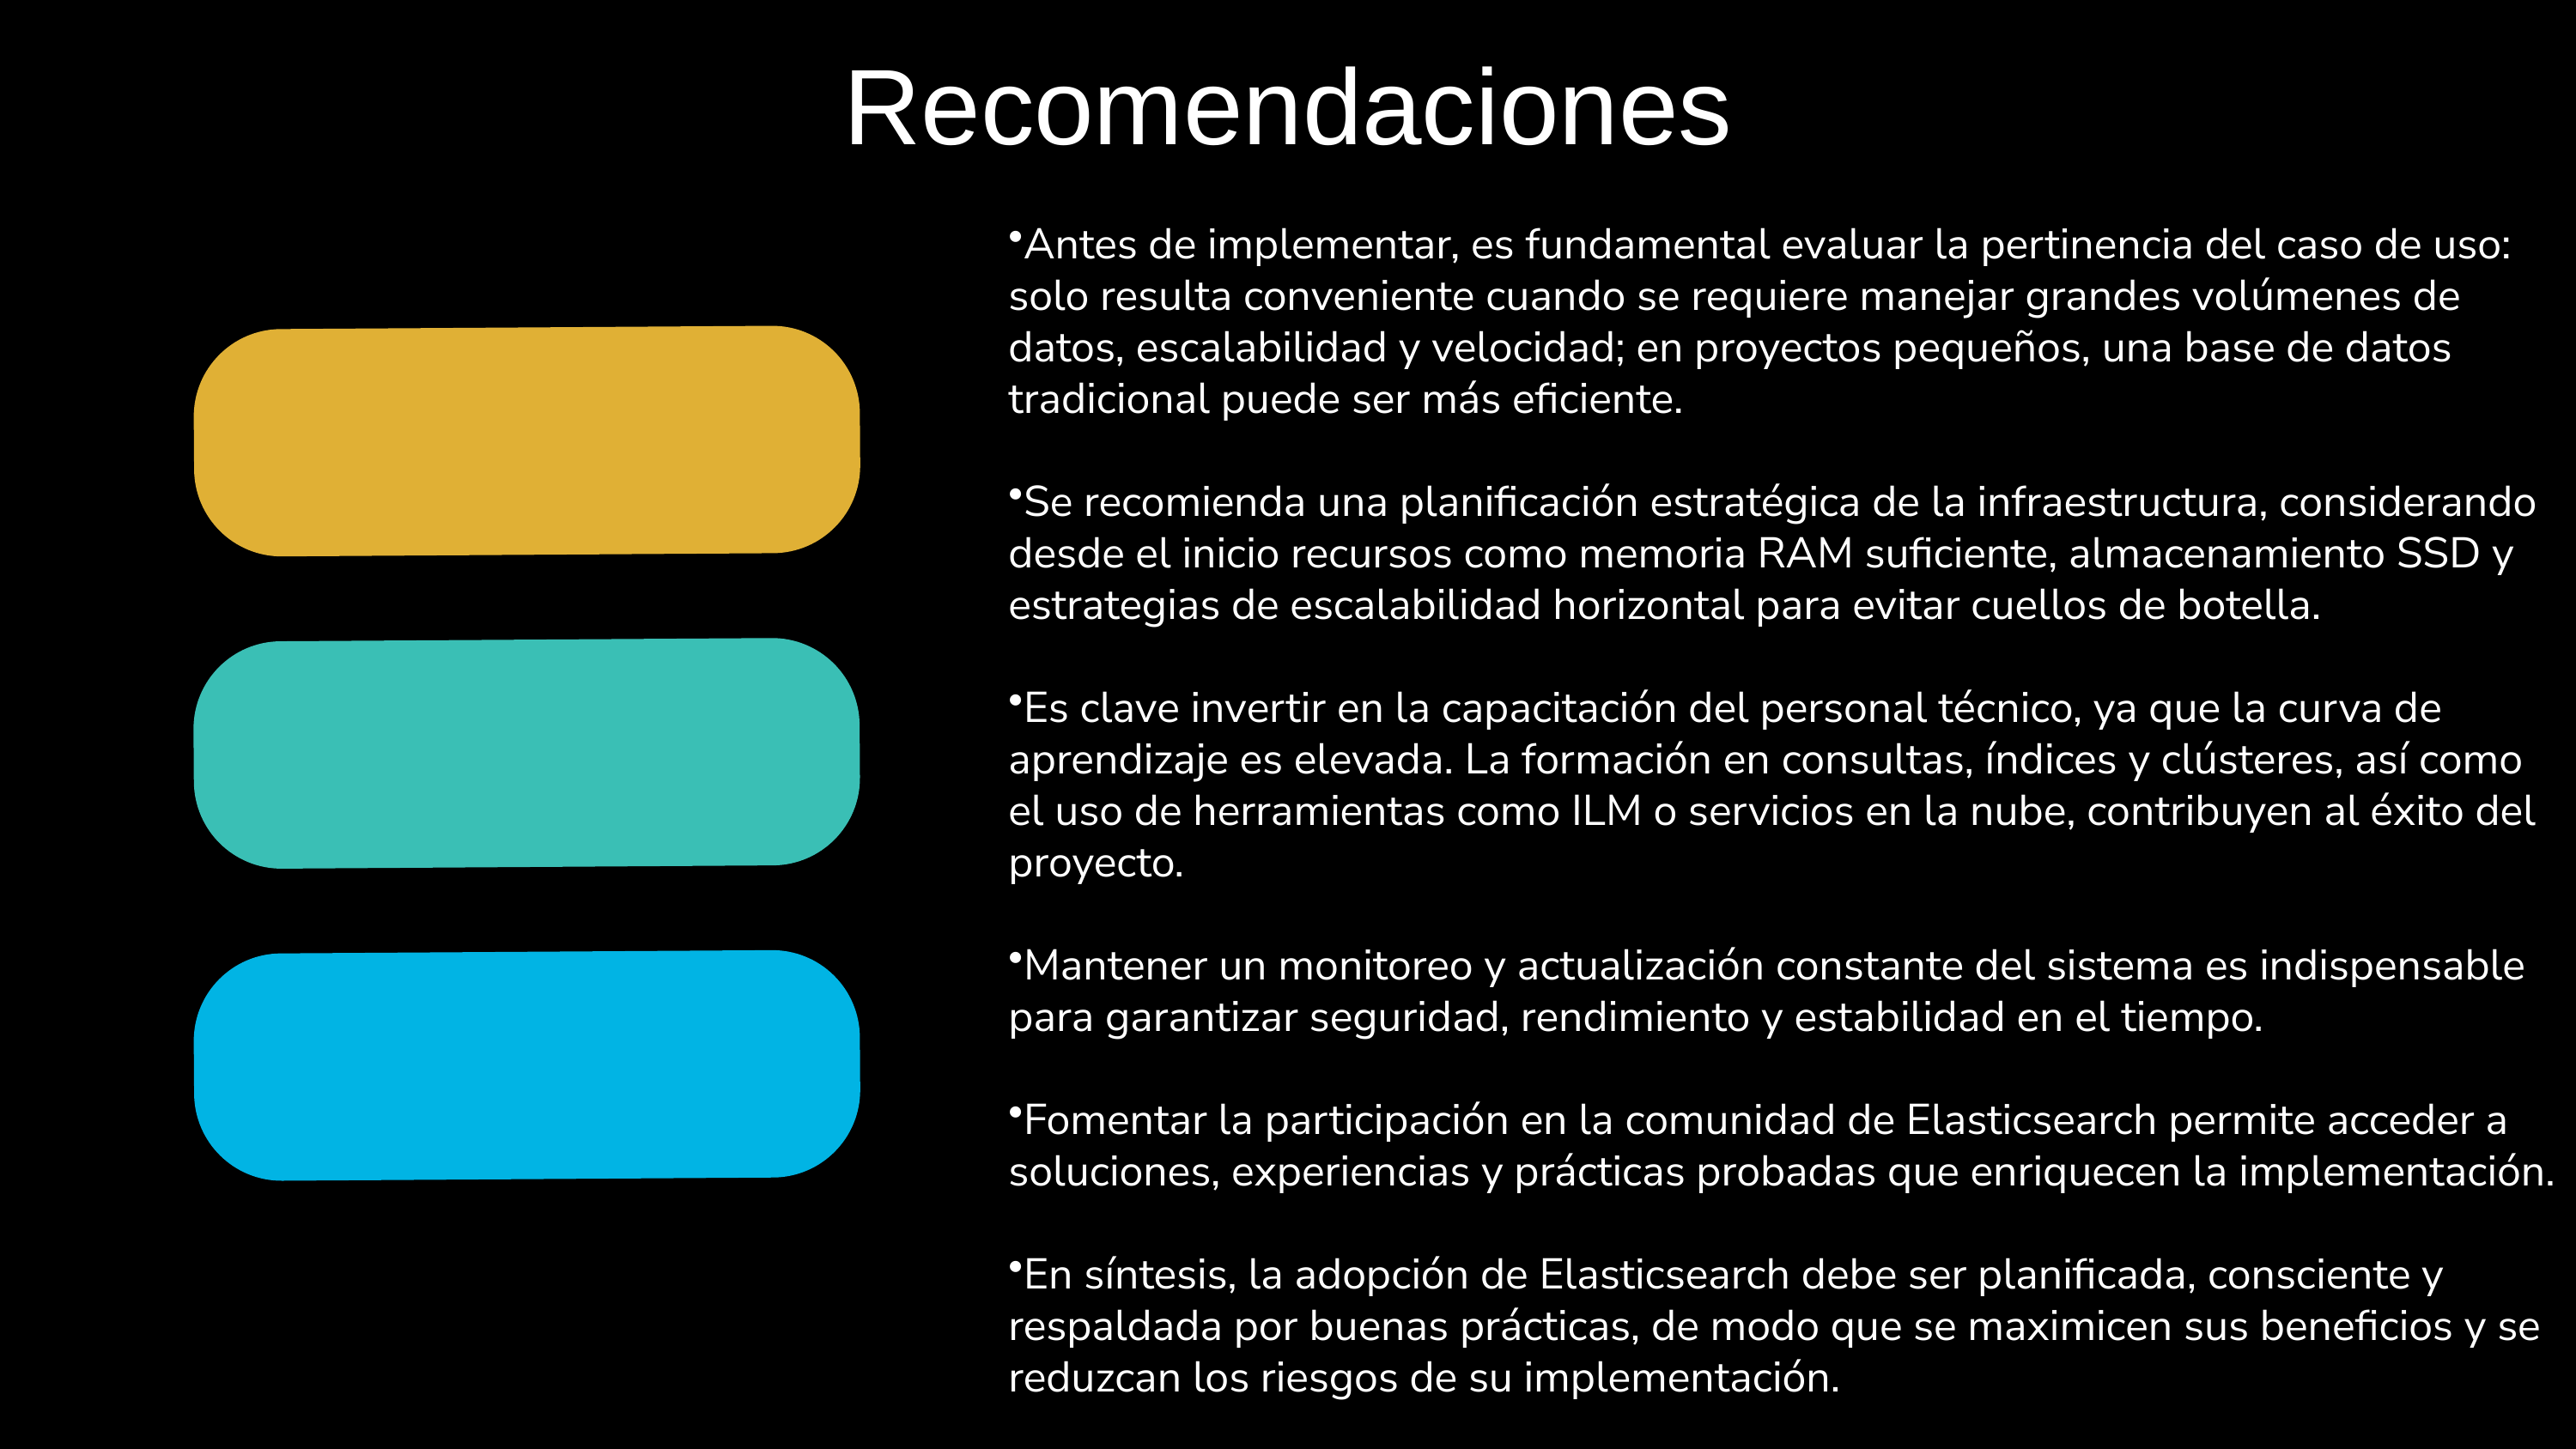

Recomendaciones
Antes de implementar, es fundamental evaluar la pertinencia del caso de uso: solo resulta conveniente cuando se requiere manejar grandes volúmenes de datos, escalabilidad y velocidad; en proyectos pequeños, una base de datos tradicional puede ser más eficiente.

Se recomienda una planificación estratégica de la infraestructura, considerando desde el inicio recursos como memoria RAM suficiente, almacenamiento SSD y estrategias de escalabilidad horizontal para evitar cuellos de botella.

Es clave invertir en la capacitación del personal técnico, ya que la curva de aprendizaje es elevada. La formación en consultas, índices y clústeres, así como el uso de herramientas como ILM o servicios en la nube, contribuyen al éxito del proyecto.

Mantener un monitoreo y actualización constante del sistema es indispensable para garantizar seguridad, rendimiento y estabilidad en el tiempo.

Fomentar la participación en la comunidad de Elasticsearch permite acceder a soluciones, experiencias y prácticas probadas que enriquecen la implementación.

En síntesis, la adopción de Elasticsearch debe ser planificada, consciente y respaldada por buenas prácticas, de modo que se maximicen sus beneficios y se reduzcan los riesgos de su implementación.